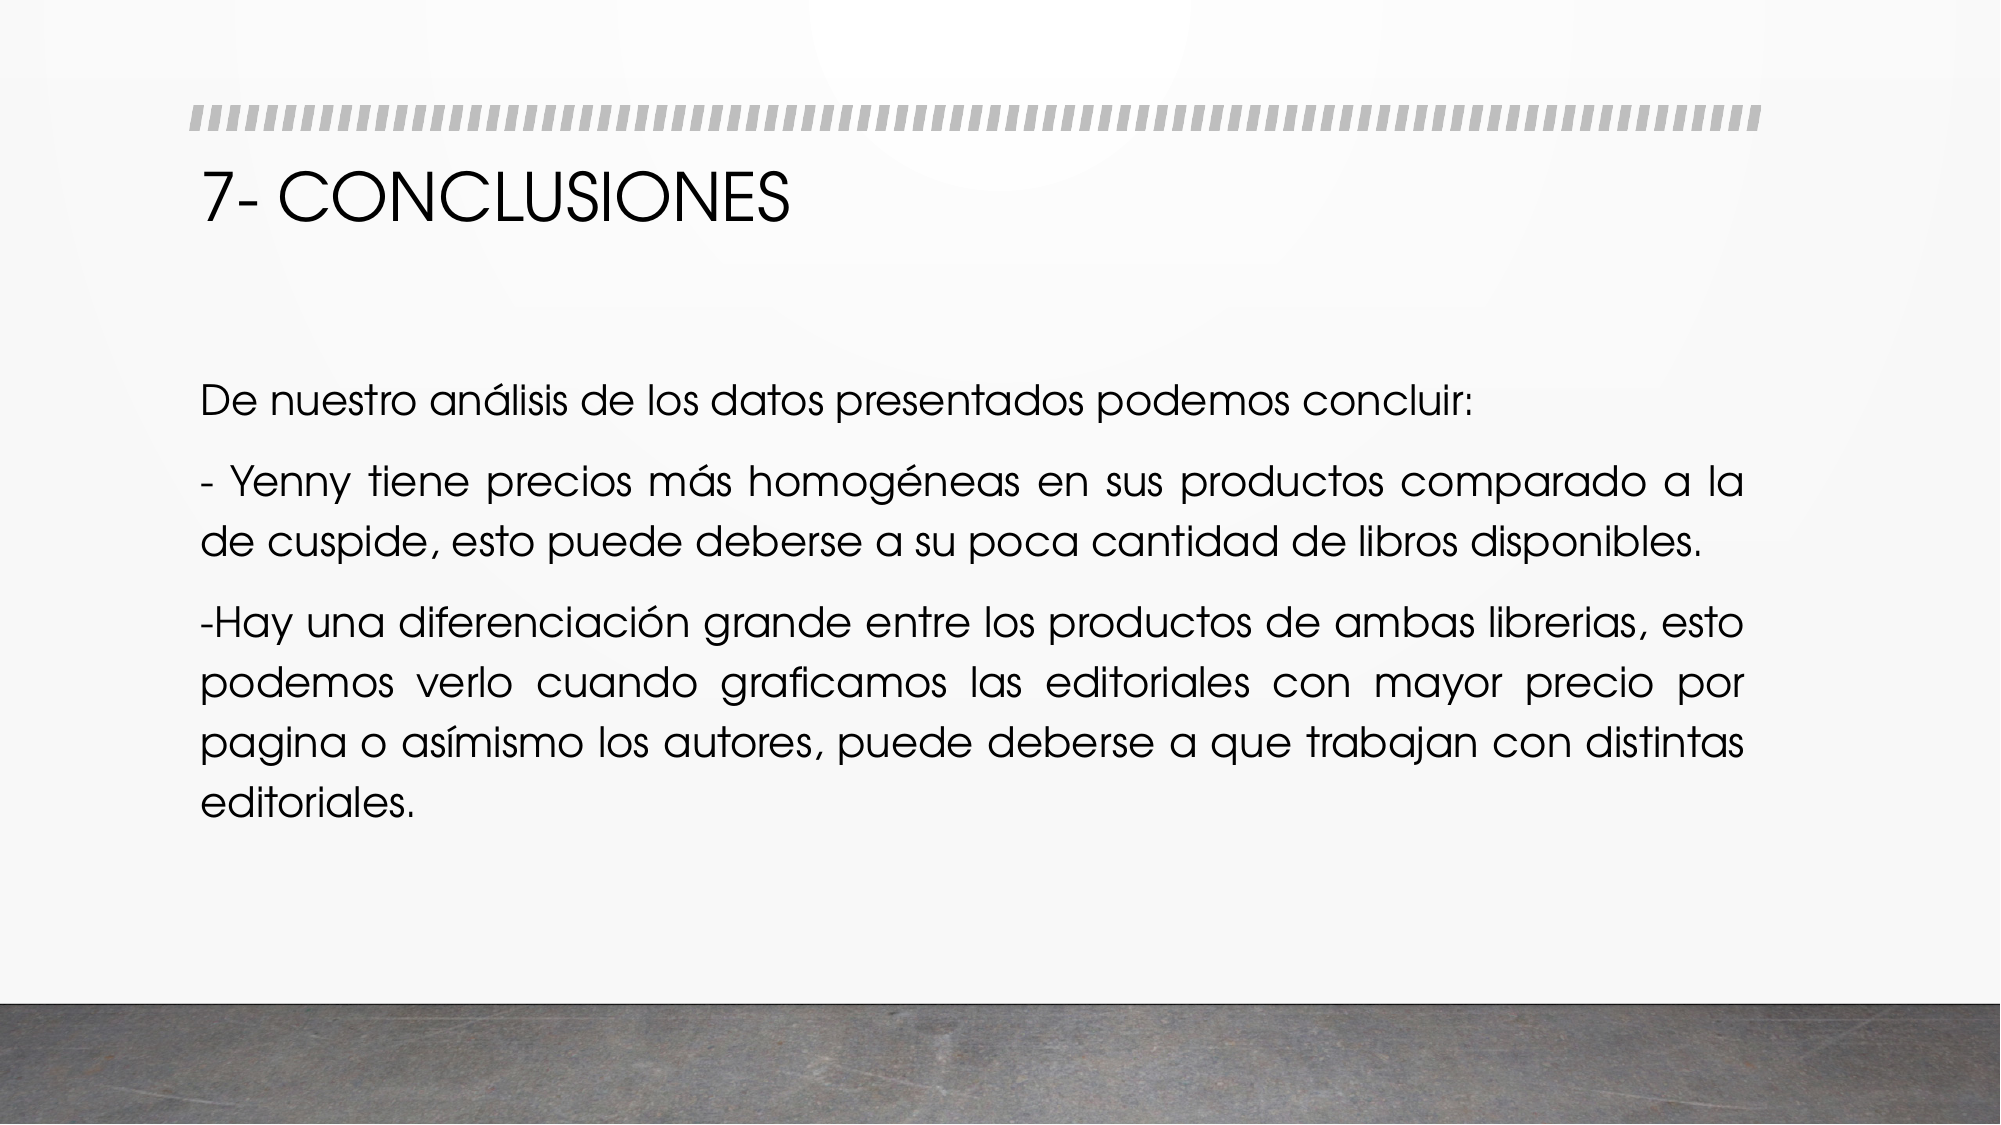

# 7- CONCLUSIONES
De nuestro análisis de los datos presentados podemos concluir:
- Yenny tiene precios más homogéneas en sus productos comparado a la de cuspide, esto puede deberse a su poca cantidad de libros disponibles.
-Hay una diferenciación grande entre los productos de ambas librerias, esto podemos verlo cuando graficamos las editoriales con mayor precio por pagina o asímismo los autores, puede deberse a que trabajan con distintas editoriales.